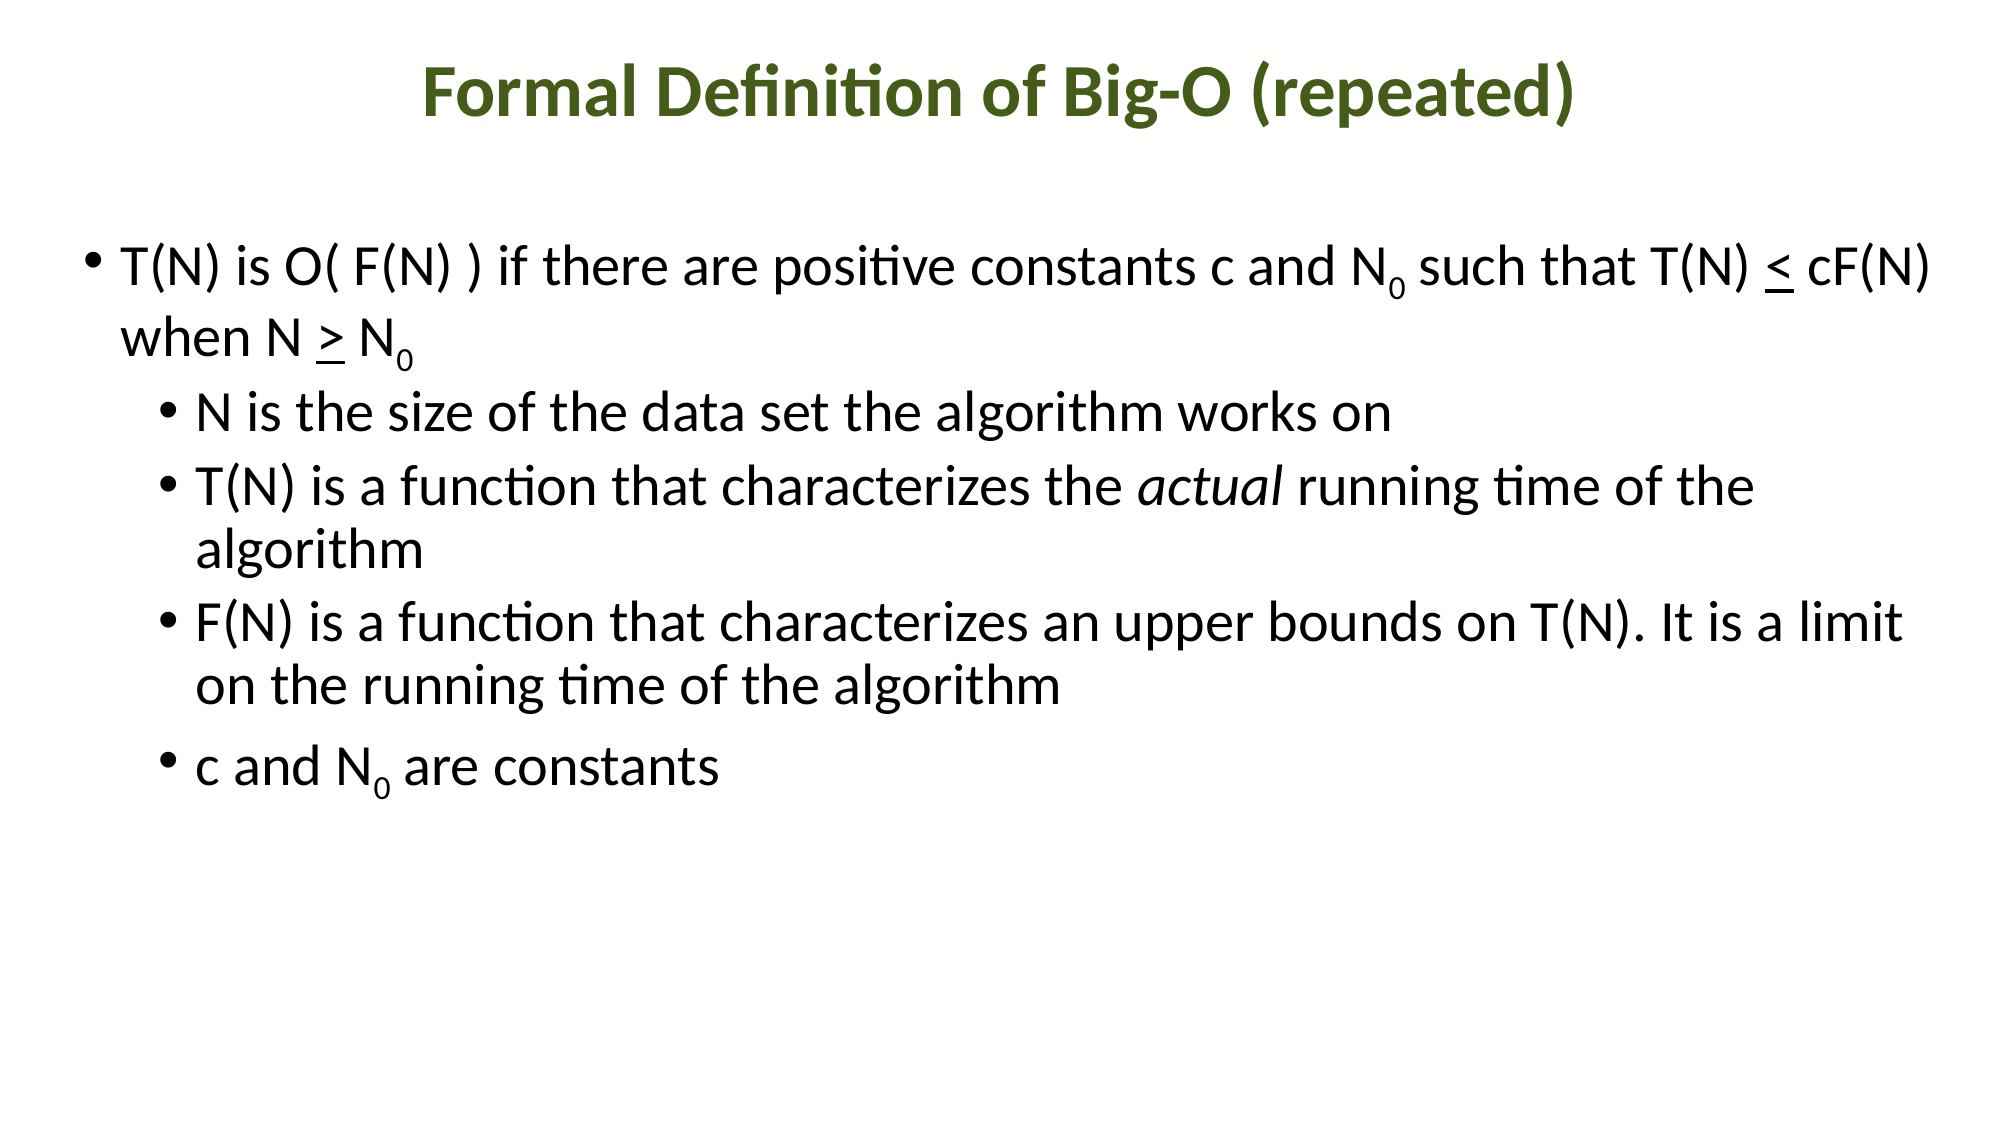

# Formal Definition of Big-O (repeated)
T(N) is O( F(N) ) if there are positive constants c and N0 such that T(N) < cF(N) when N > N0
N is the size of the data set the algorithm works on
T(N) is a function that characterizes the actual running time of the algorithm
F(N) is a function that characterizes an upper bounds on T(N). It is a limit on the running time of the algorithm
c and N0 are constants